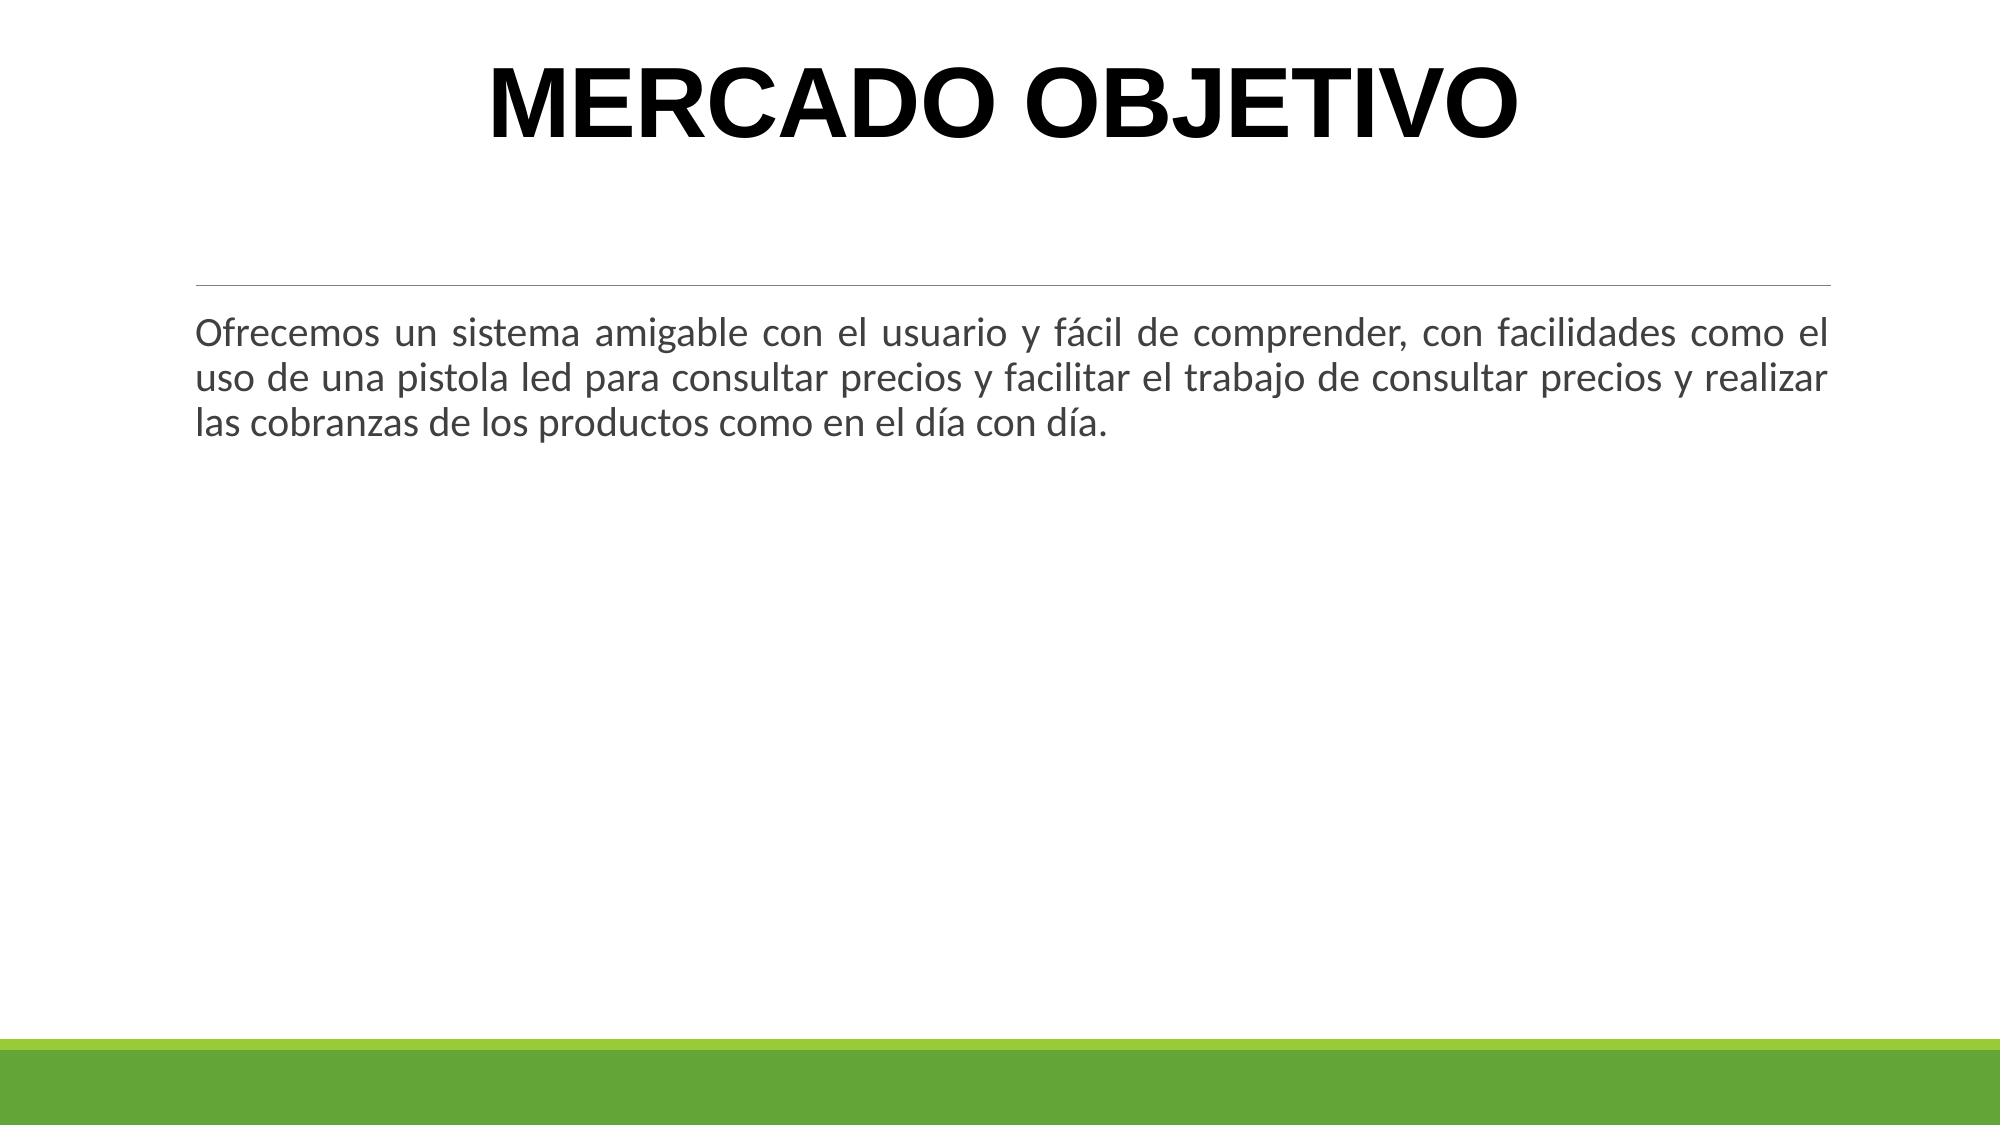

# MERCADO OBJETIVO
Ofrecemos un sistema amigable con el usuario y fácil de comprender, con facilidades como el uso de una pistola led para consultar precios y facilitar el trabajo de consultar precios y realizar las cobranzas de los productos como en el día con día.